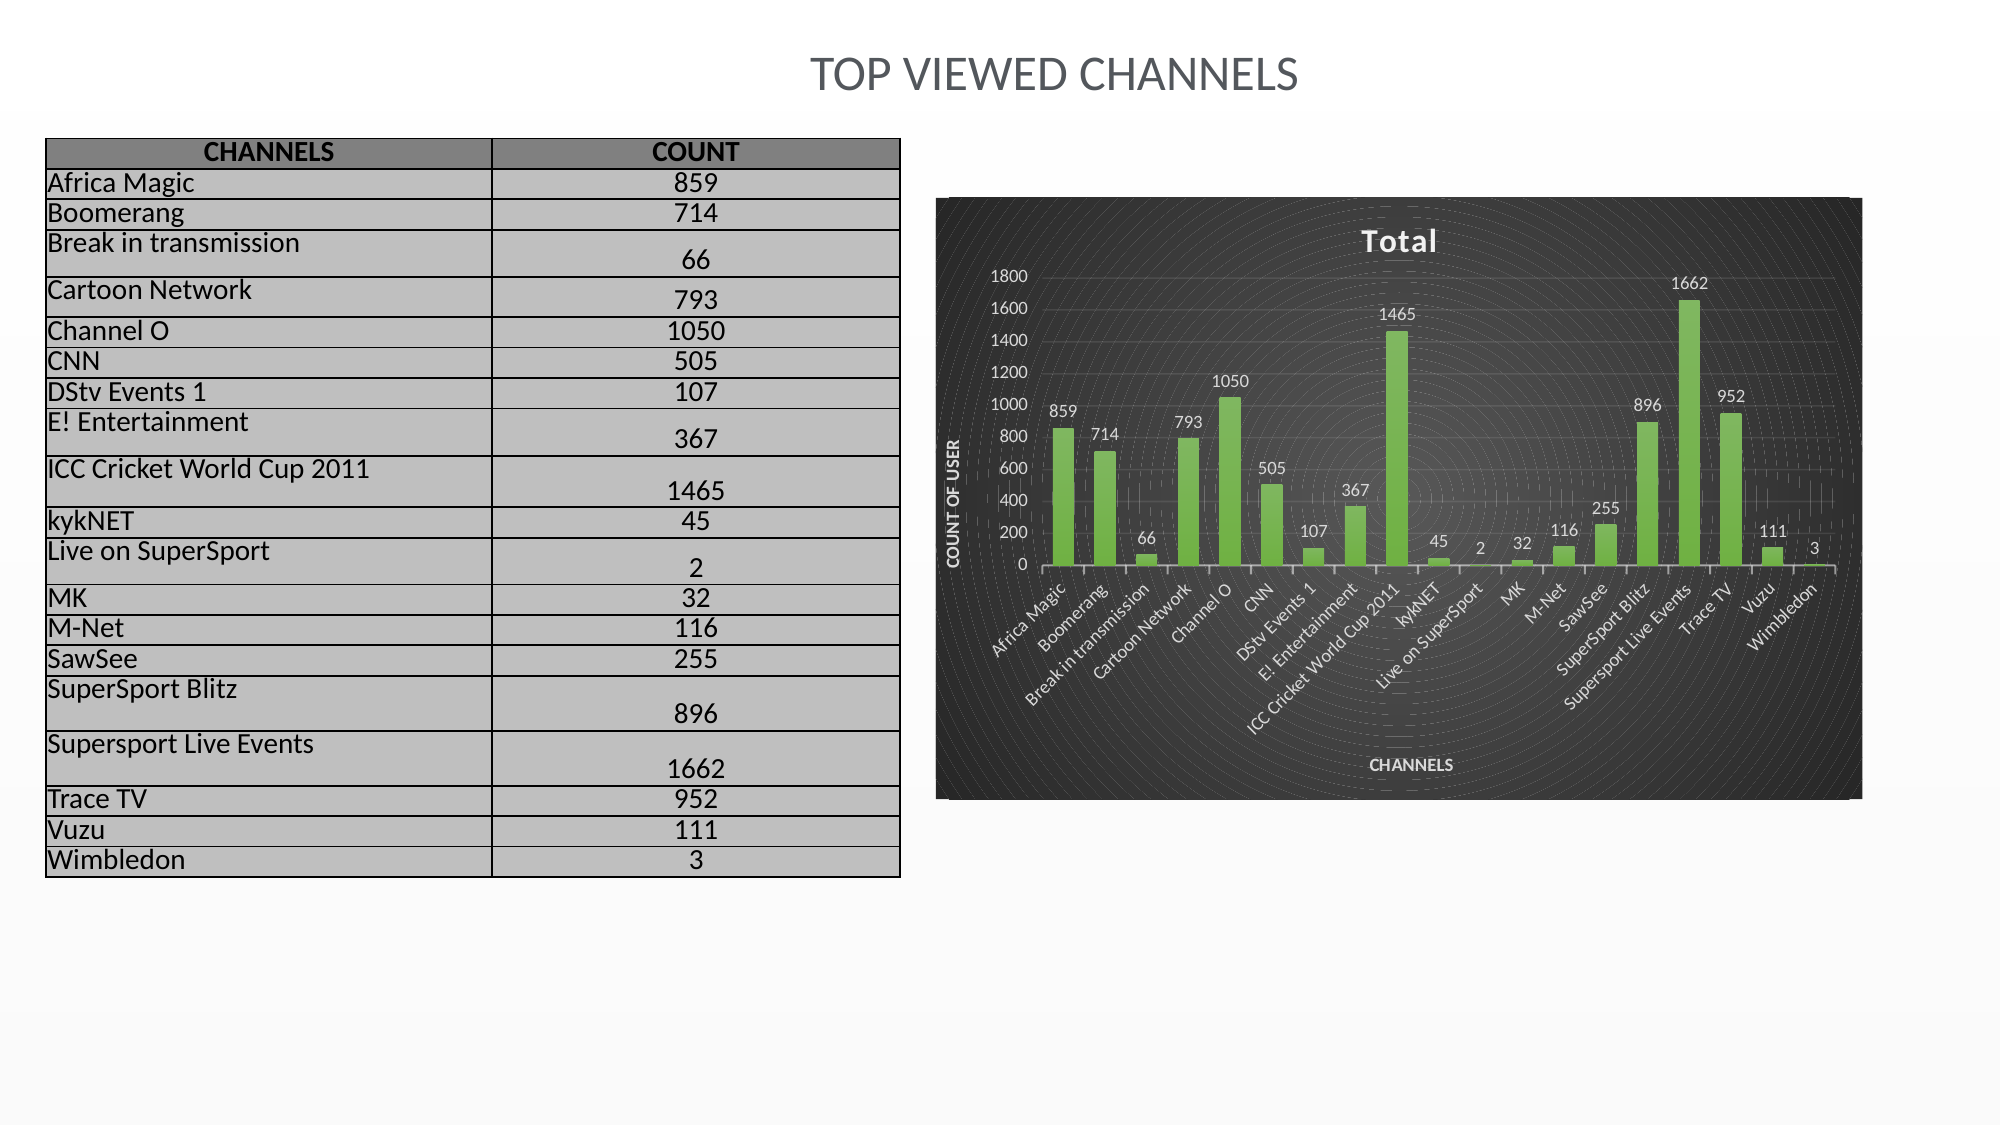

TOP VIEWED CHANNELS
| CHANNELS | COUNT |
| --- | --- |
| Africa Magic | 859 |
| Boomerang | 714 |
| Break in transmission | 66 |
| Cartoon Network | 793 |
| Channel O | 1050 |
| CNN | 505 |
| DStv Events 1 | 107 |
| E! Entertainment | 367 |
| ICC Cricket World Cup 2011 | 1465 |
| kykNET | 45 |
| Live on SuperSport | 2 |
| MK | 32 |
| M-Net | 116 |
| SawSee | 255 |
| SuperSport Blitz | 896 |
| Supersport Live Events | 1662 |
| Trace TV | 952 |
| Vuzu | 111 |
| Wimbledon | 3 |

### Chart:

| Category | Total |
|---|---|
| Africa Magic | 859.0 |
| Boomerang | 714.0 |
| Break in transmission | 66.0 |
| Cartoon Network | 793.0 |
| Channel O | 1050.0 |
| CNN | 505.0 |
| DStv Events 1 | 107.0 |
| E! Entertainment | 367.0 |
| ICC Cricket World Cup 2011 | 1465.0 |
| kykNET | 45.0 |
| Live on SuperSport | 2.0 |
| MK | 32.0 |
| M-Net | 116.0 |
| SawSee | 255.0 |
| SuperSport Blitz | 896.0 |
| Supersport Live Events | 1662.0 |
| Trace TV | 952.0 |
| Vuzu | 111.0 |
| Wimbledon | 3.0 |